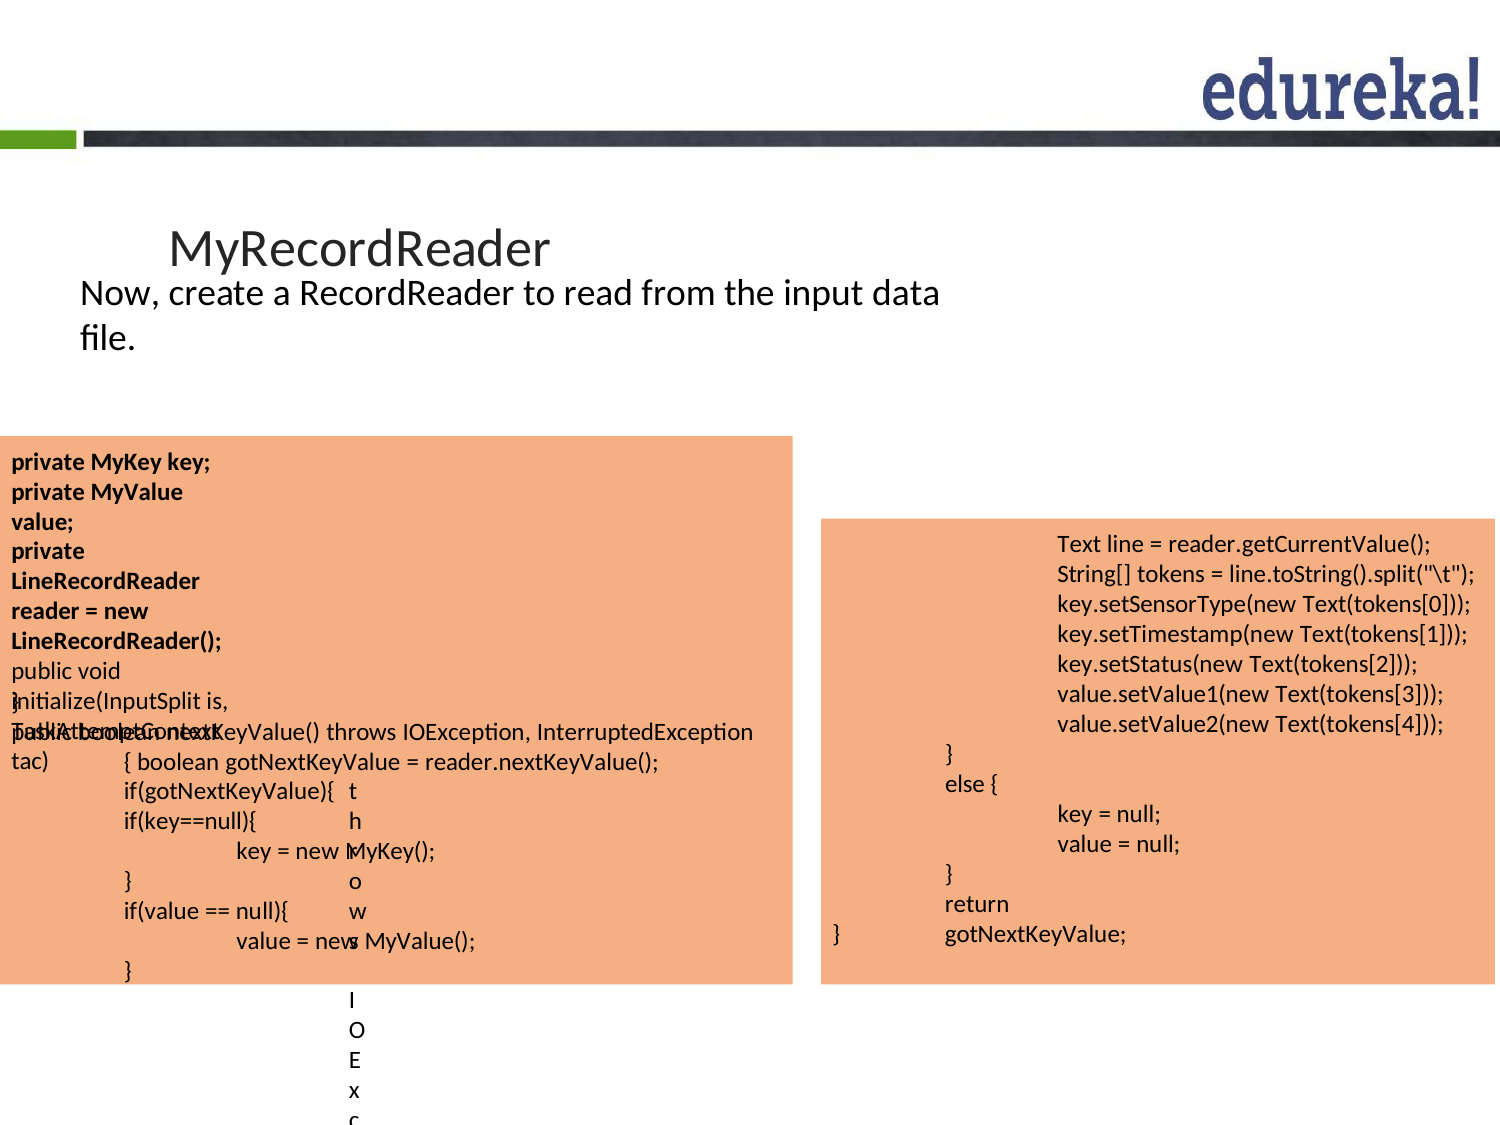

# MyRecordReader
Now, create a RecordReader to read from the input data file.

private MyKey key; private MyValue value;
private LineRecordReader reader = new LineRecordReader();
public void initialize(InputSplit is, TaskAttemptContext tac)
throws IOException, InterruptedException
{
reader.initialize(is, tac);

Text line = reader.getCurrentValue(); String[] tokens = line.toString().split("\t"); key.setSensorType(new Text(tokens[0])); key.setTimestamp(new Text(tokens[1])); key.setStatus(new Text(tokens[2])); value.setValue1(new Text(tokens[3])); value.setValue2(new Text(tokens[4]));
}
public boolean nextKeyValue() throws IOException, InterruptedException { boolean gotNextKeyValue = reader.nextKeyValue(); if(gotNextKeyValue){
if(key==null){
key = new MyKey();
}
if(value == null){
value = new MyValue();
}
}
else {
key = null; value = null;
}
return gotNextKeyValue;
}